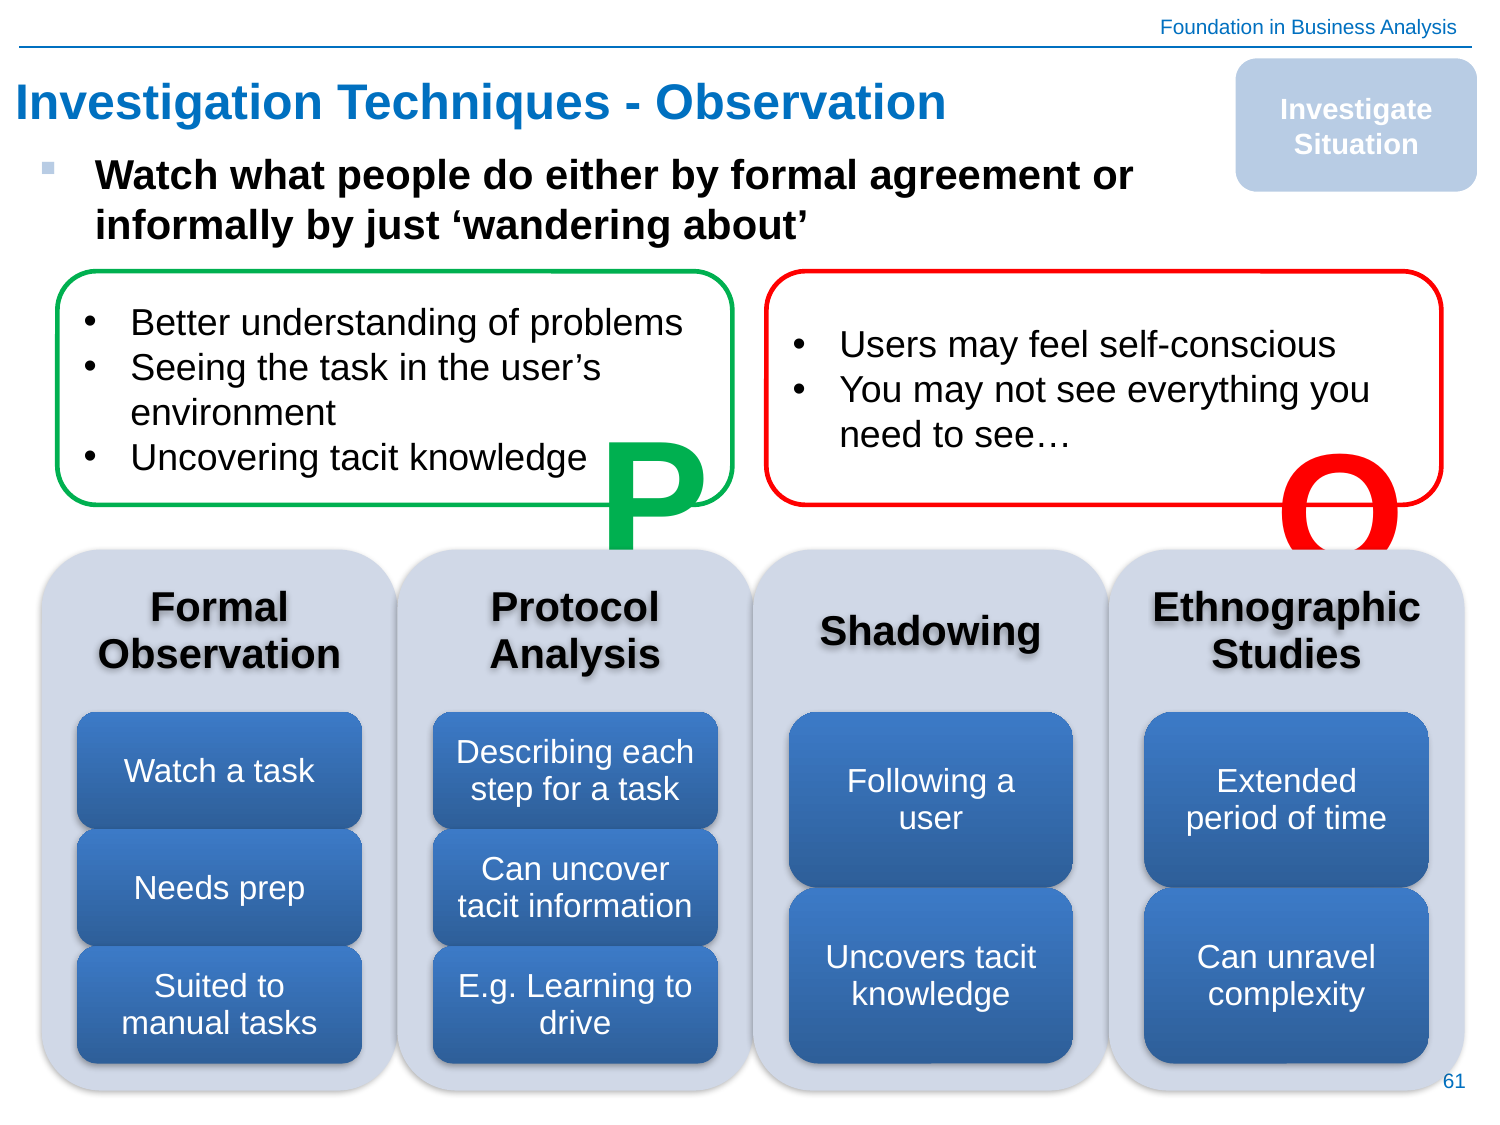

Investigate Situation
Investigation Techniques - Observation
Watch what people do either by formal agreement or informally by just ‘wandering about’

Better understanding of problems
Seeing the task in the user’s environment
Uncovering tacit knowledge
Users may feel self-conscious
You may not see everything you need to see…
P
O
Formal Observation
Protocol Analysis
Shadowing
Watch a task
Describing each step for a task
Following a user
Needs prep
Can uncover tacit information
Suited to manual tasks
E.g. Learning to drive
Uncovers tacit knowledge
Ethnographic Studies
Extended period of time
Can unravel complexity